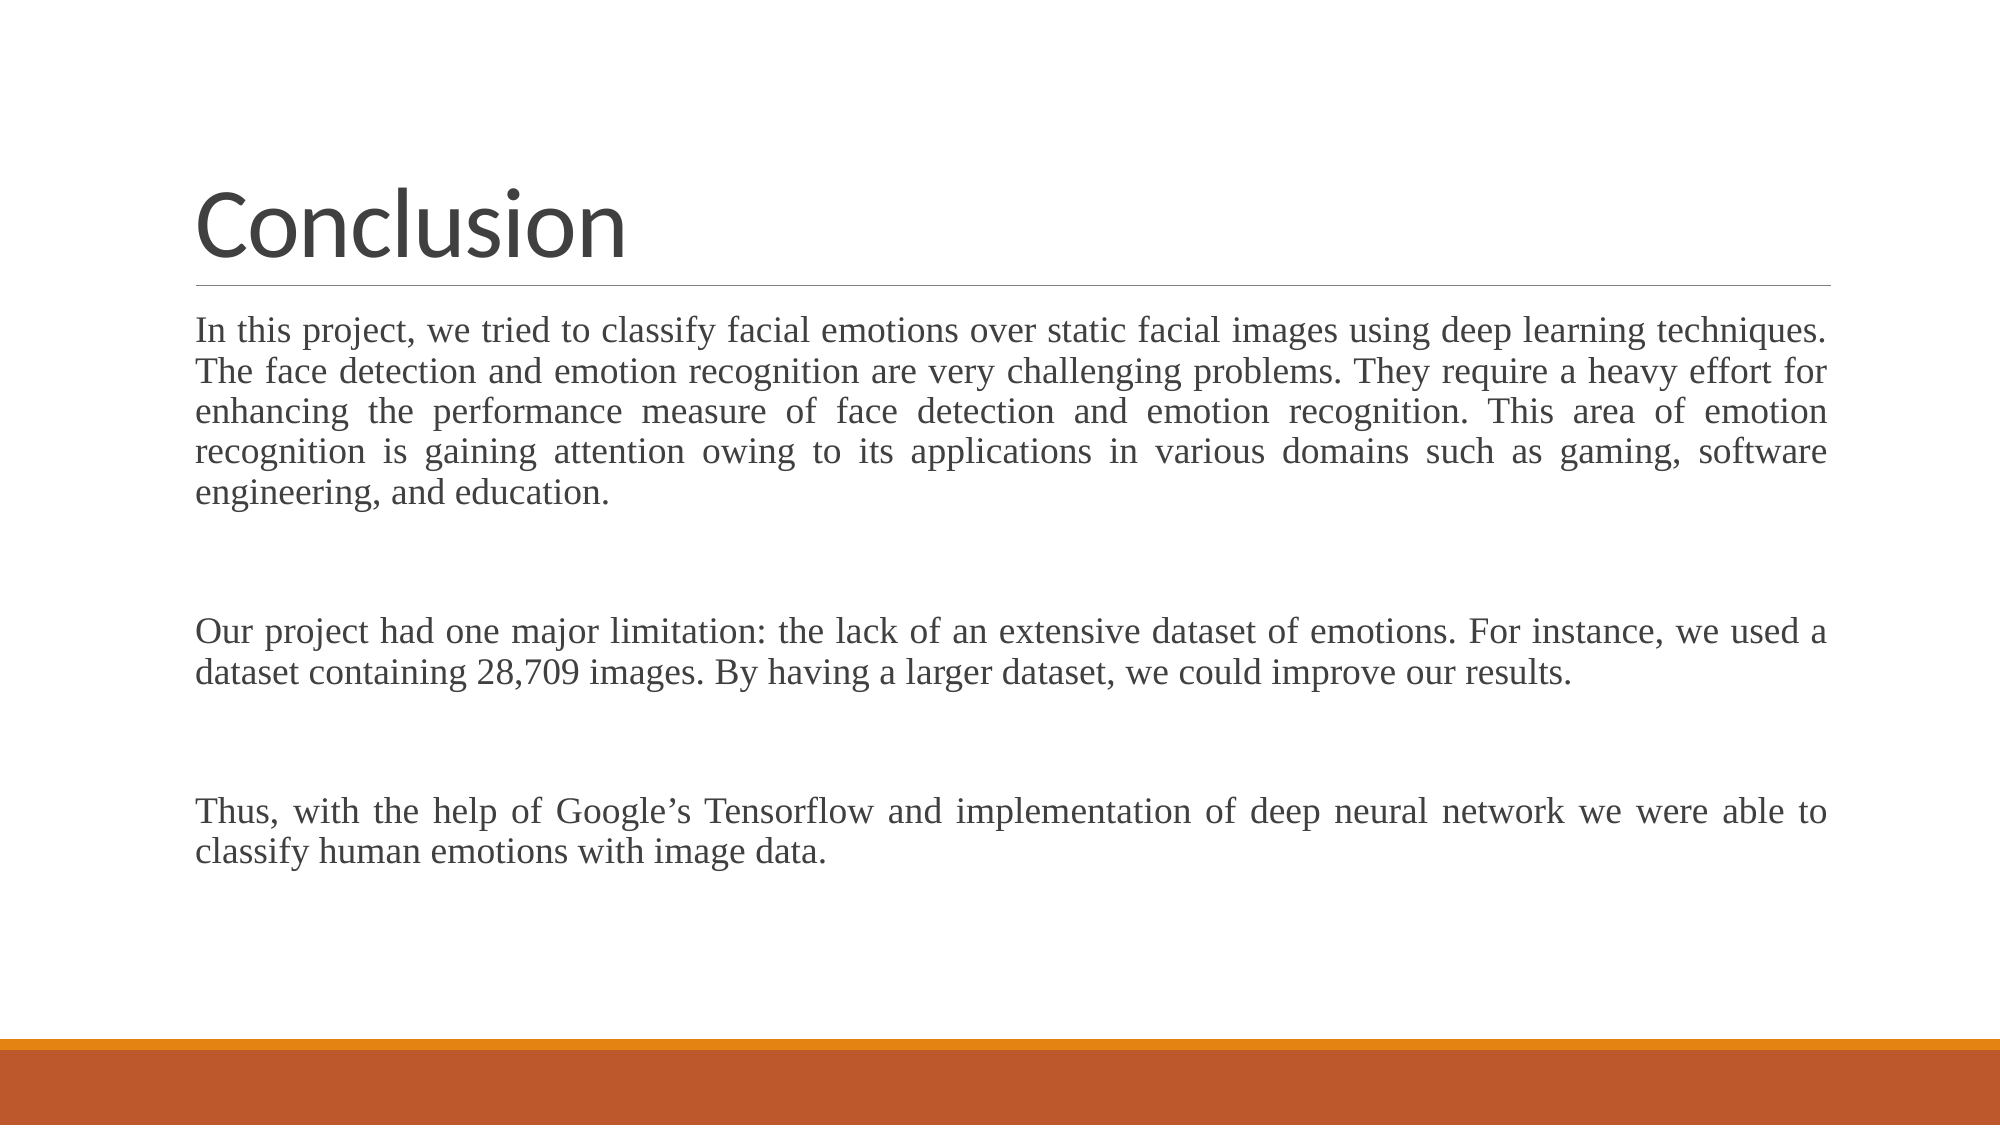

# Conclusion
In this project, we tried to classify facial emotions over static facial images using deep learning techniques. The face detection and emotion recognition are very challenging problems. They require a heavy effort for enhancing the performance measure of face detection and emotion recognition. This area of emotion recognition is gaining attention owing to its applications in various domains such as gaming, software engineering, and education.

Our project had one major limitation: the lack of an extensive dataset of emotions. For instance, we used a dataset containing 28,709 images. By having a larger dataset, we could improve our results.

Thus, with the help of Google’s Tensorflow and implementation of deep neural network we were able to classify human emotions with image data.